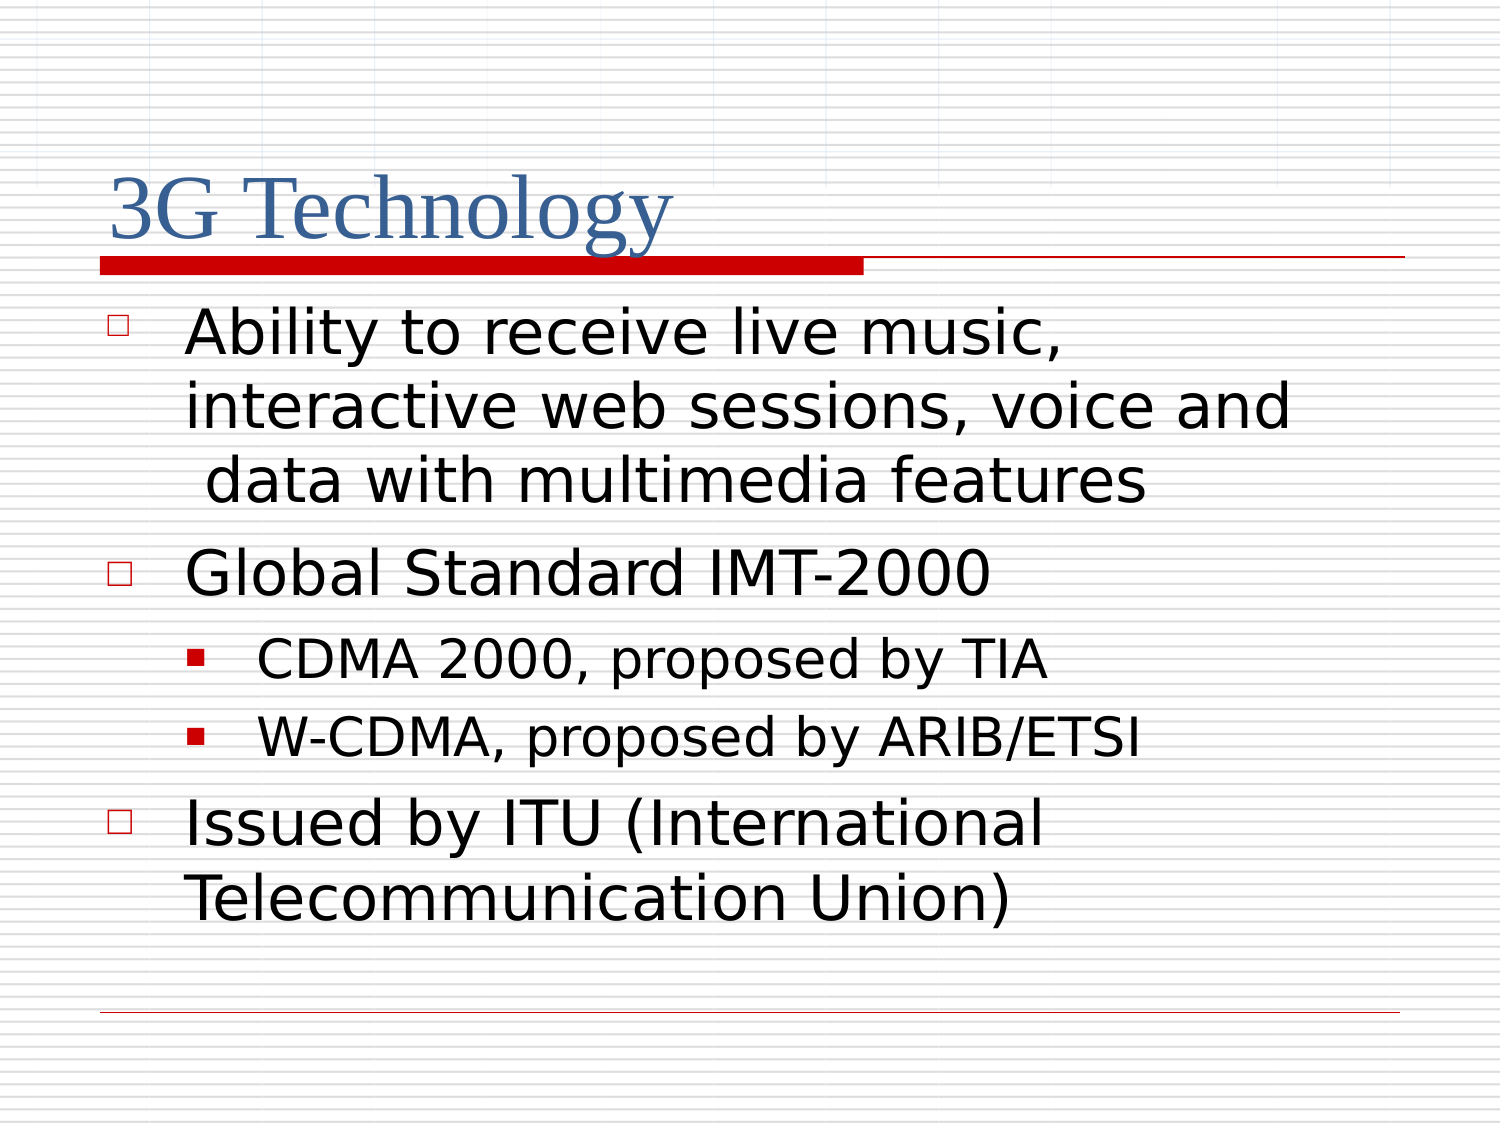

# 3G Technology

□	Ability to receive live music,  interactive web sessions, voice and  data with multimedia features
Global Standard IMT-2000
□
CDMA 2000, proposed by TIA
W-CDMA, proposed by ARIB/ETSI
■
■
Issued by ITU (International  Telecommunication Union)
□